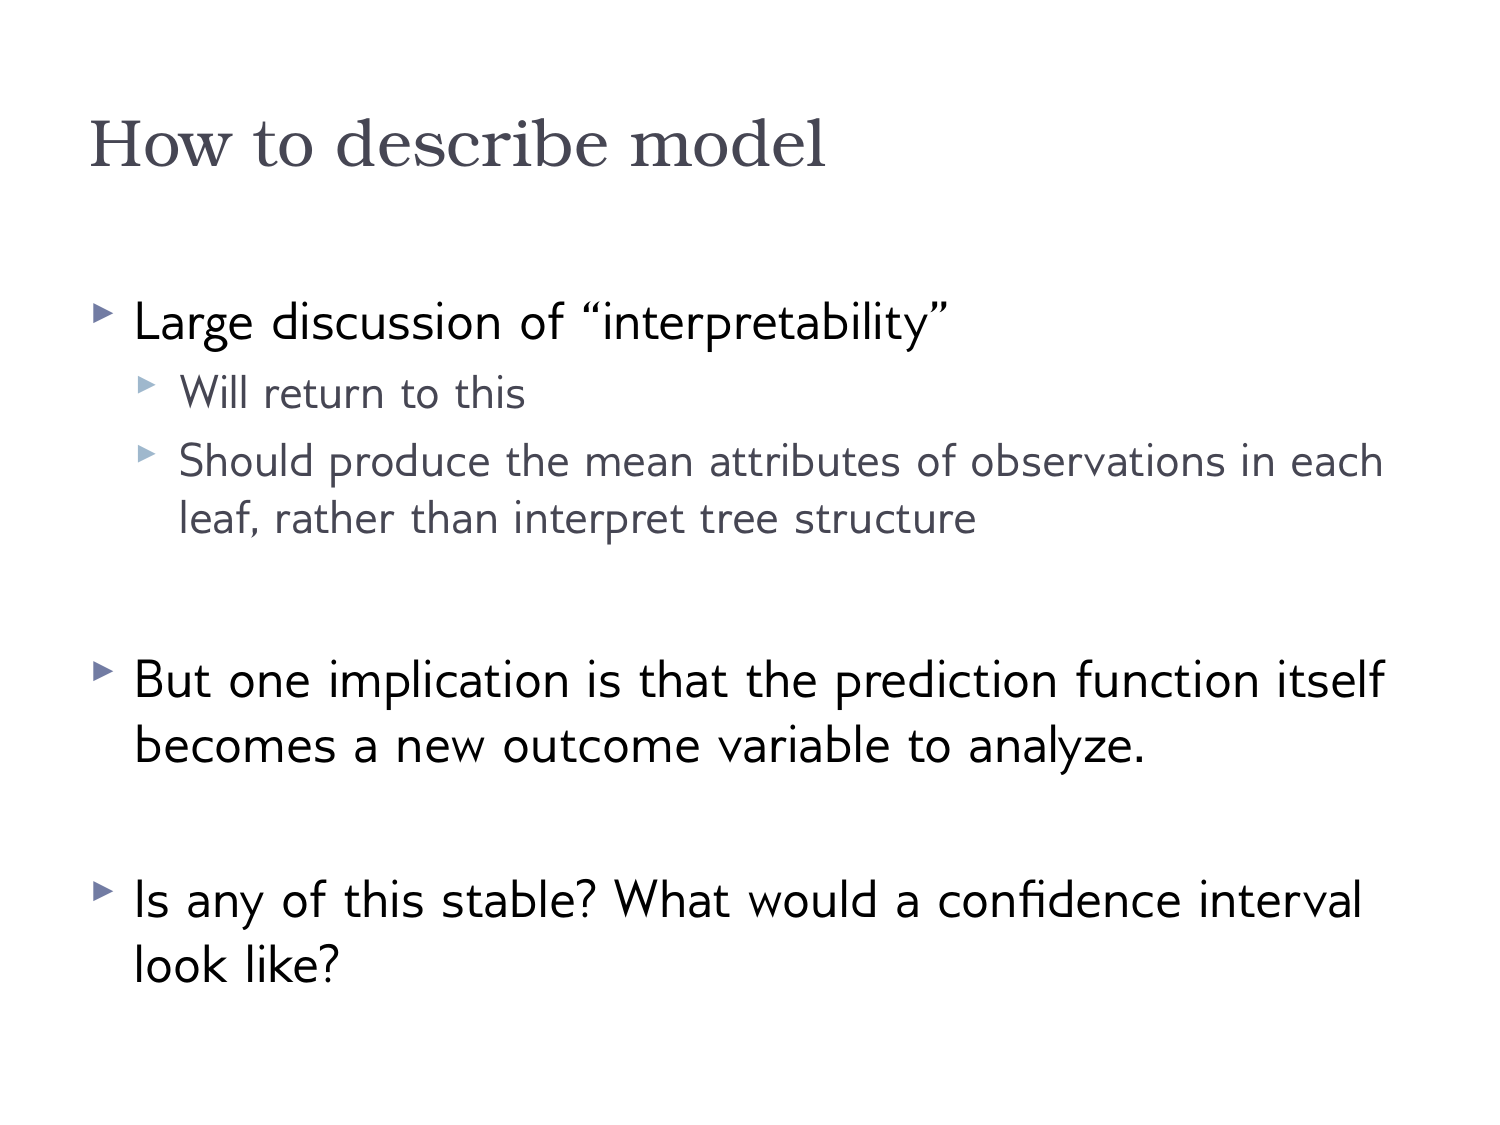

# How to describe model

Large discussion of “interpretability”
Will return to this
Should produce the mean attributes of observations in each leaf, rather than interpret tree structure

But one implication is that the prediction function itself becomes a new outcome variable to analyze.

Is any of this stable? What would a confidence interval look like?